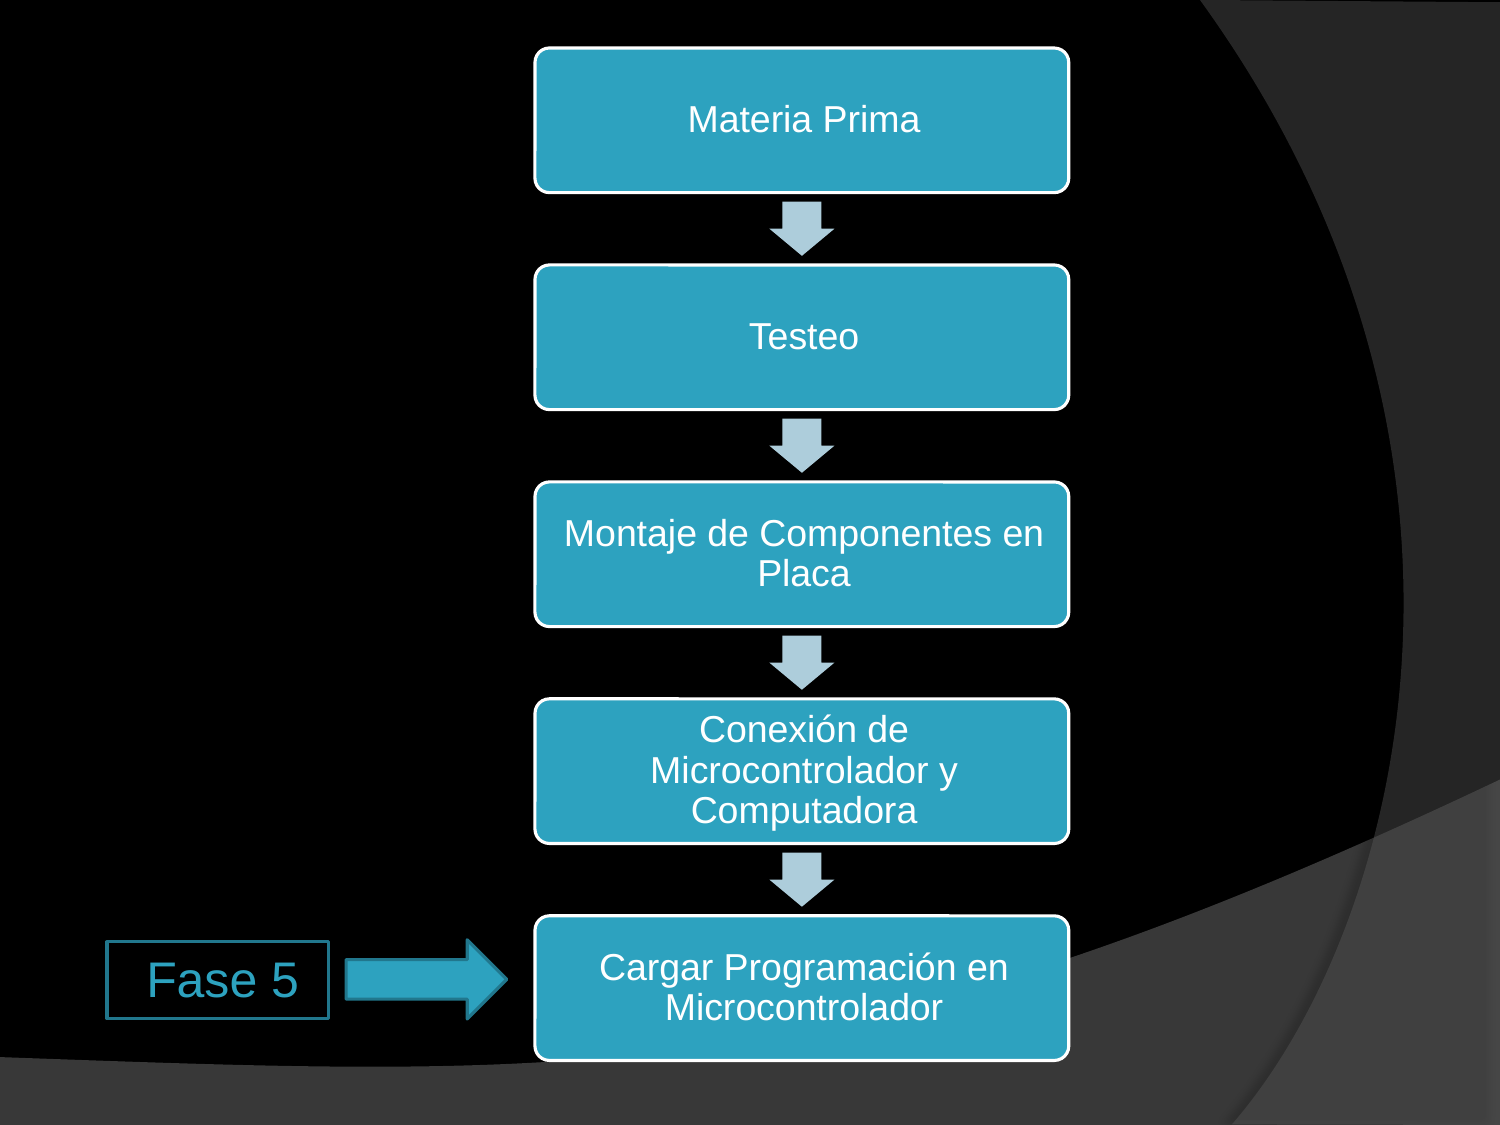

Materia Prima

Testeo

Montaje de Componentes en Placa

Conexión de Microcontrolador y Computadora

Cargar Programación en Microcontrolador
Fase 5